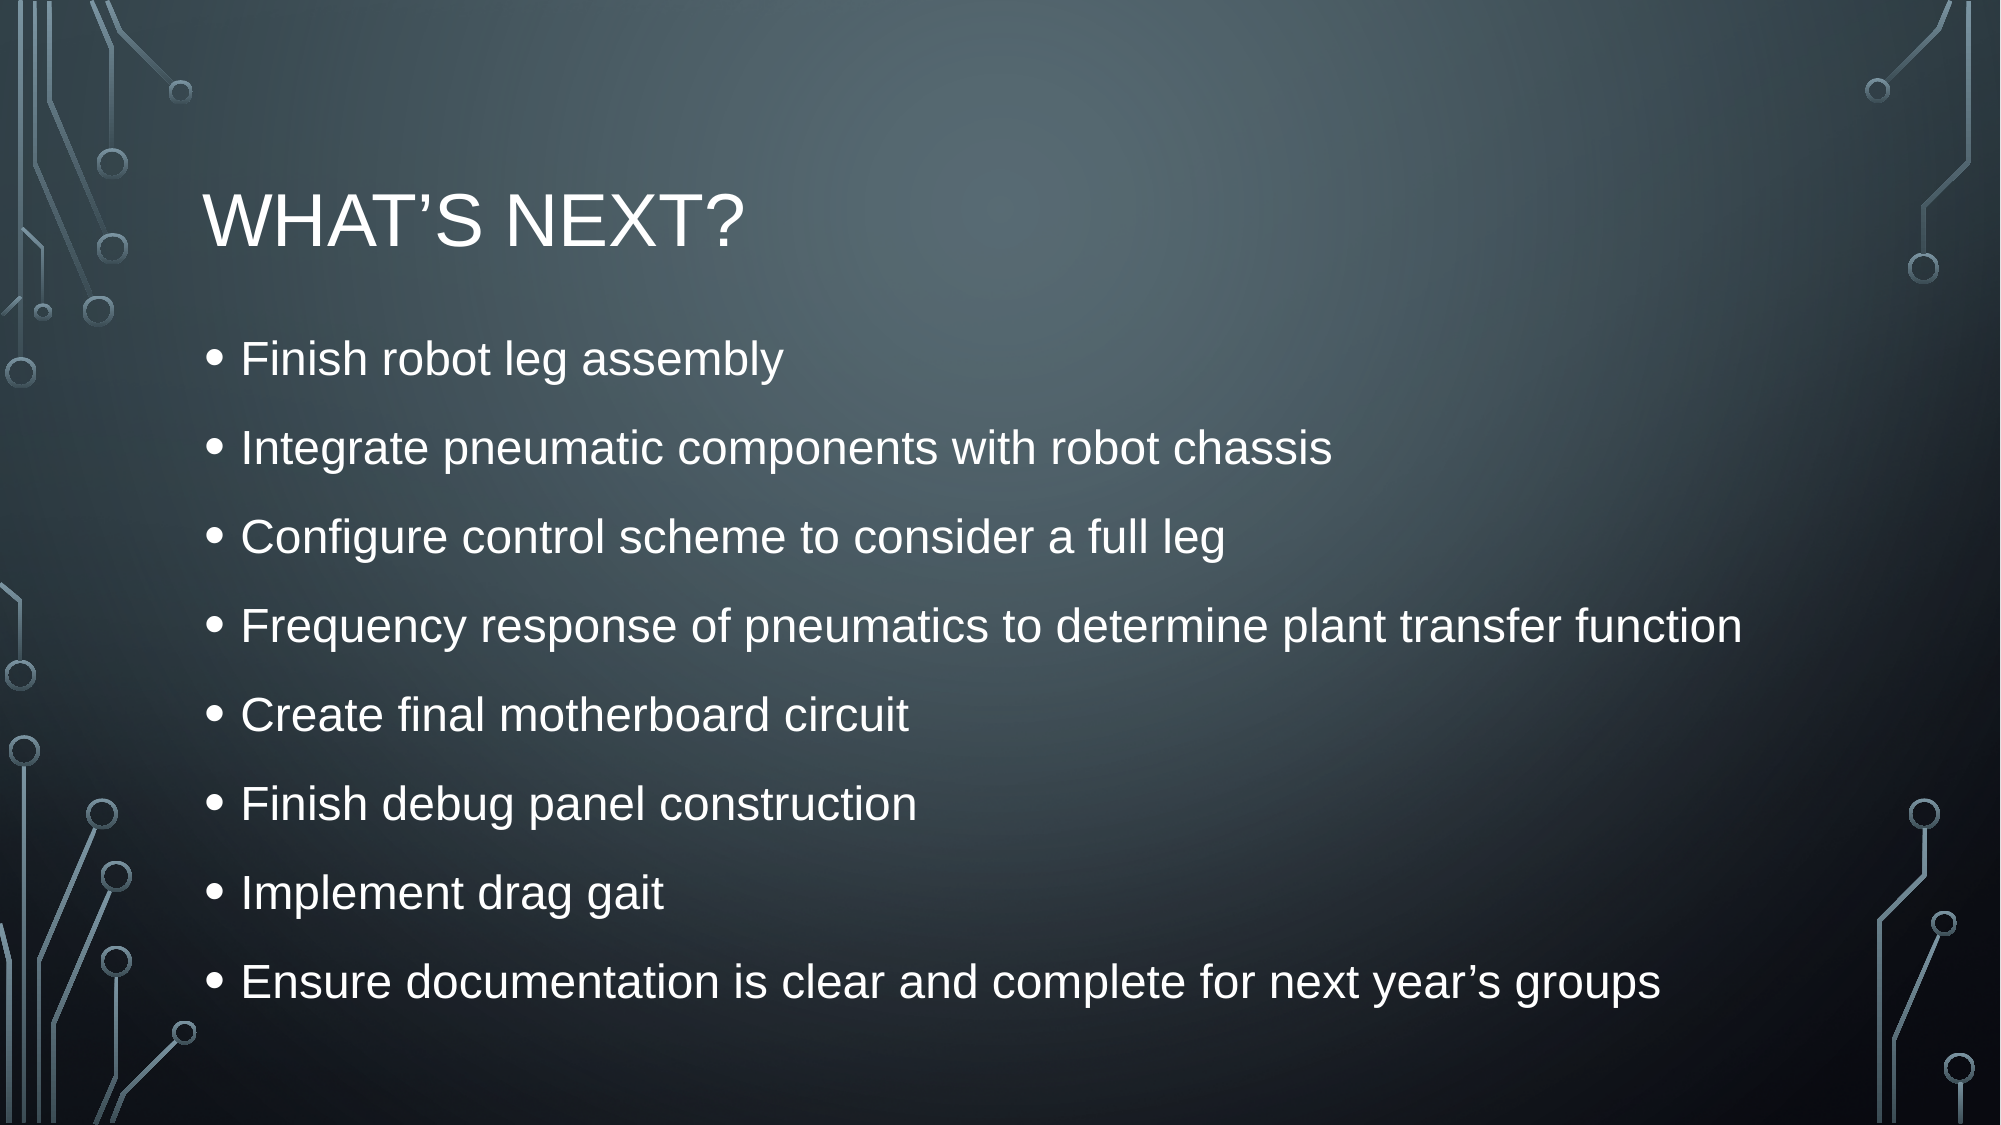

# What’s Next?
Finish robot leg assembly
Integrate pneumatic components with robot chassis
Configure control scheme to consider a full leg
Frequency response of pneumatics to determine plant transfer function
Create final motherboard circuit
Finish debug panel construction
Implement drag gait
Ensure documentation is clear and complete for next year’s groups